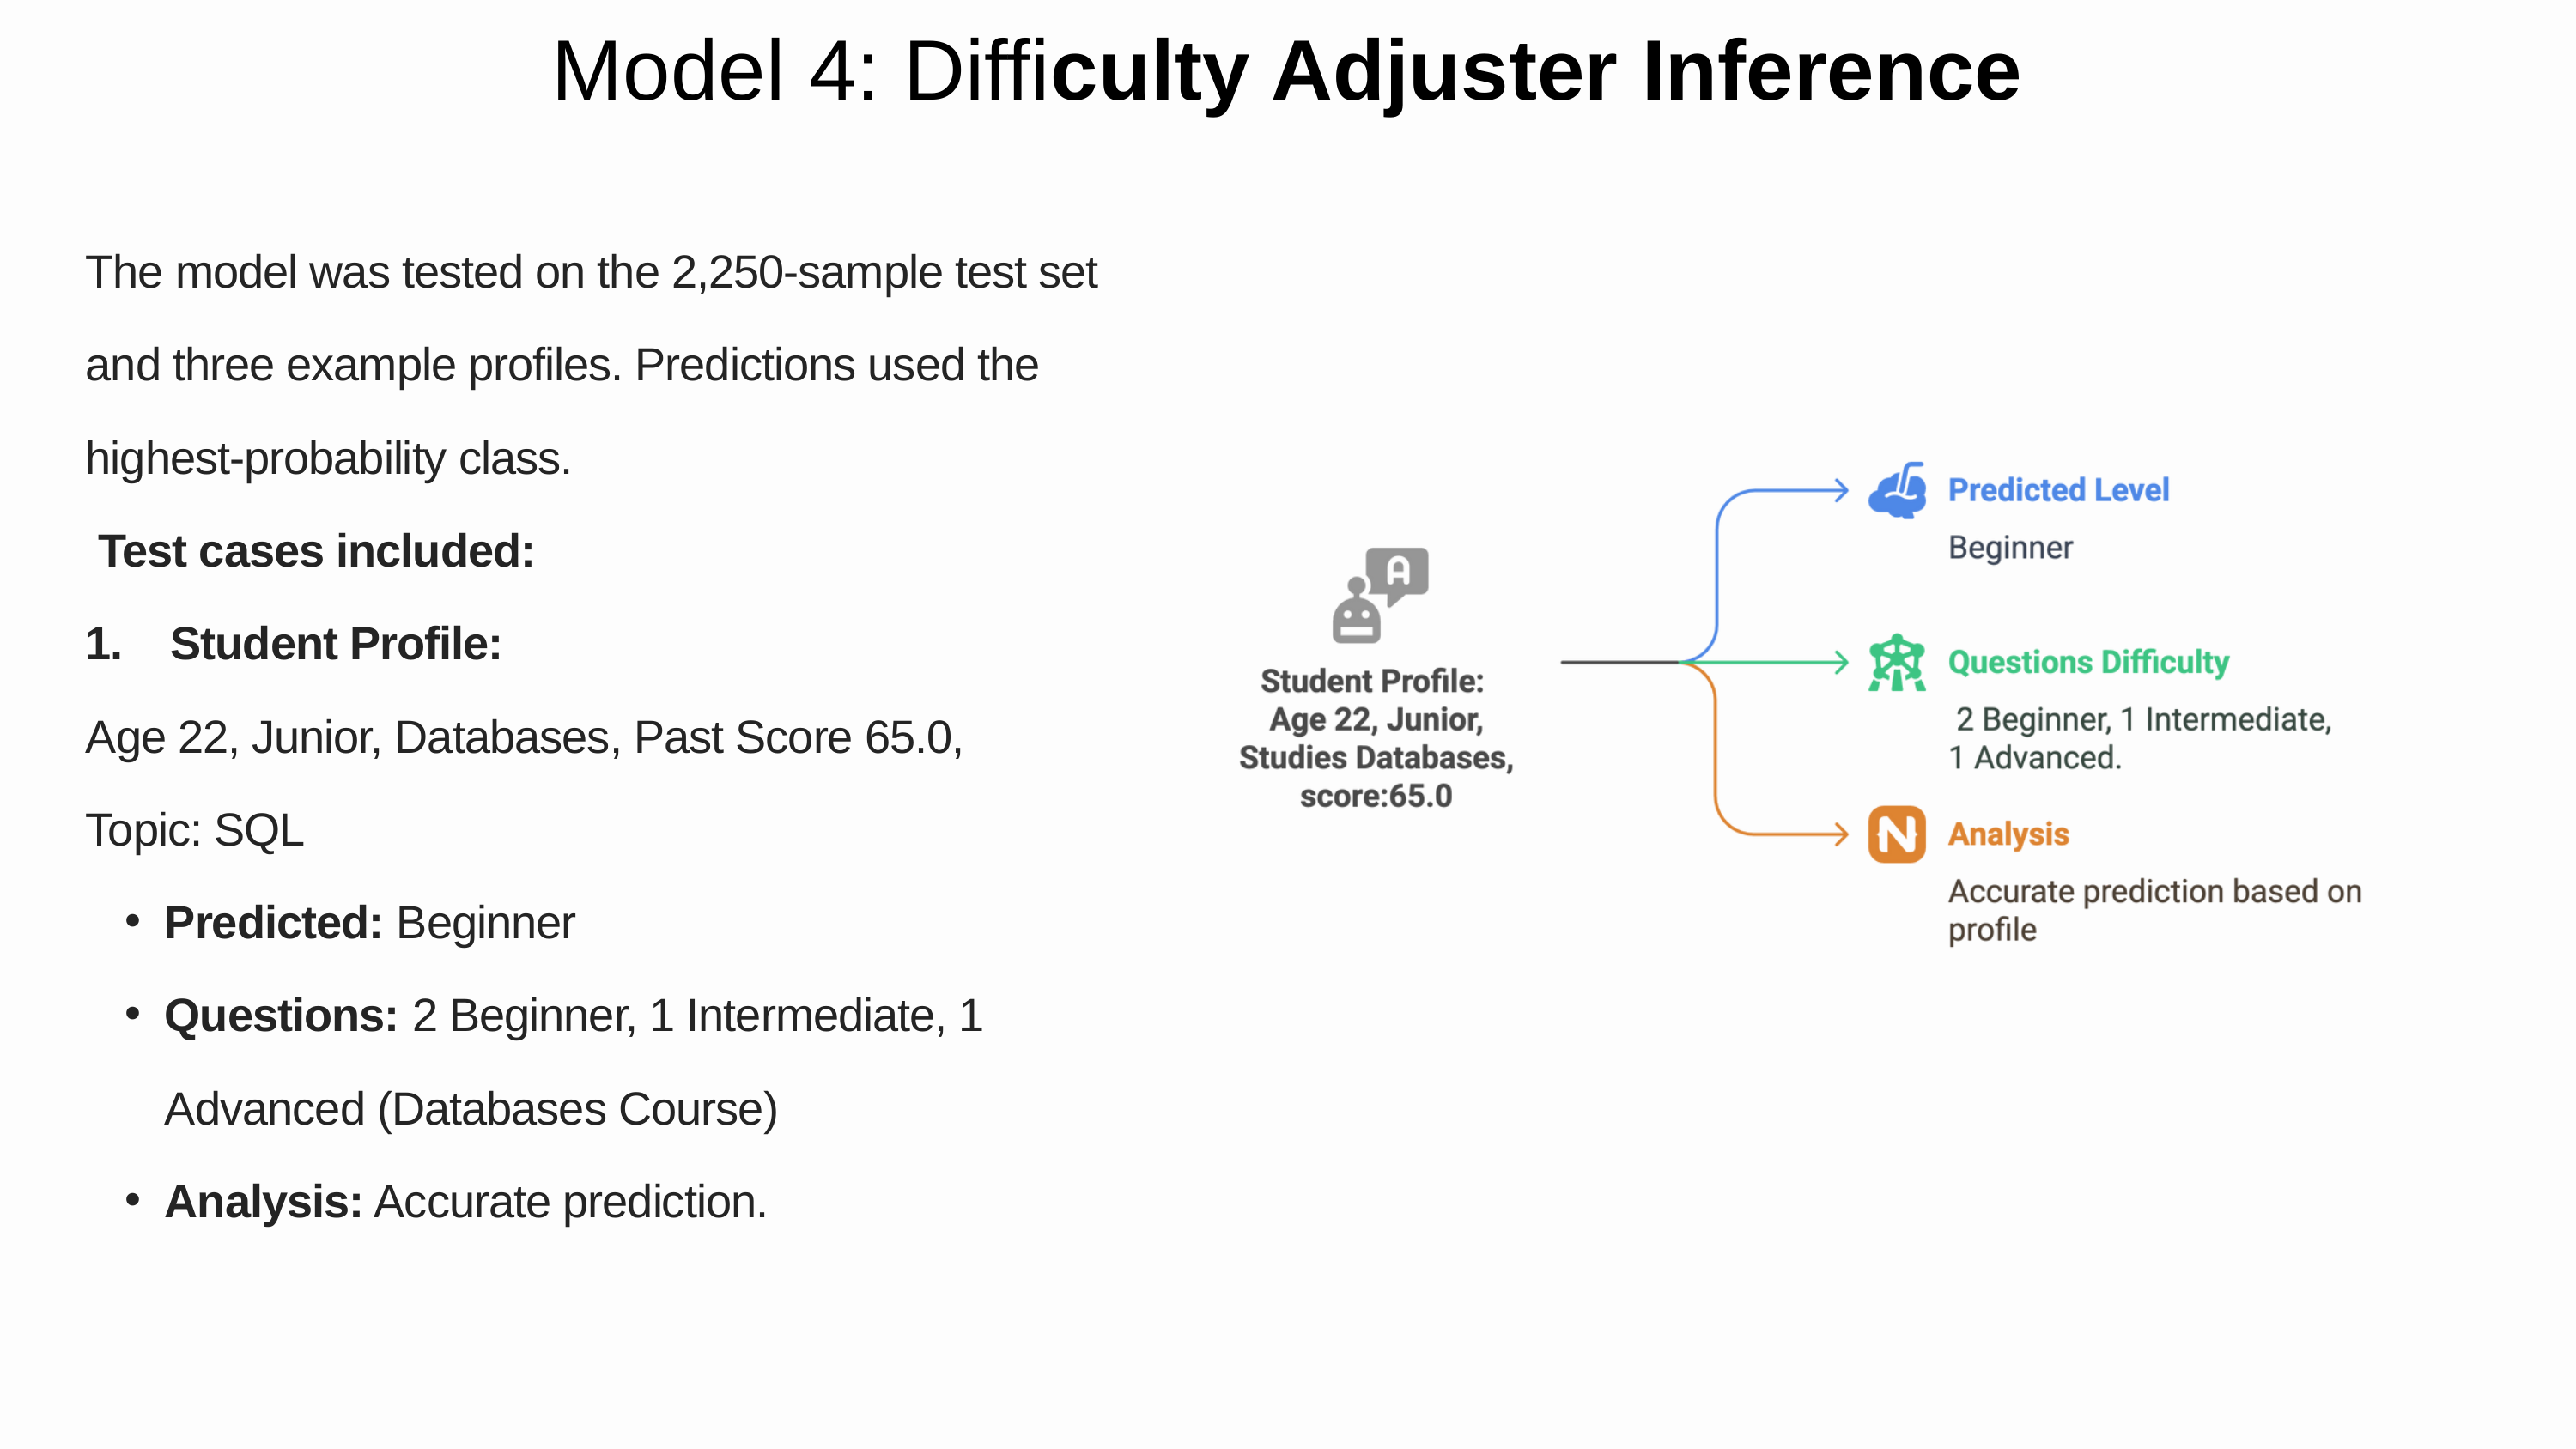

Model 4: Difficulty Adjuster Inference
The model was tested on the 2,250-sample test set and three example profiles. Predictions used the highest-probability class.
 Test cases included:
1.    Student Profile:
Age 22, Junior, Databases, Past Score 65.0,
Topic: SQL
Predicted: Beginner
Questions: 2 Beginner, 1 Intermediate, 1 Advanced (Databases Course)
Analysis: Accurate prediction.